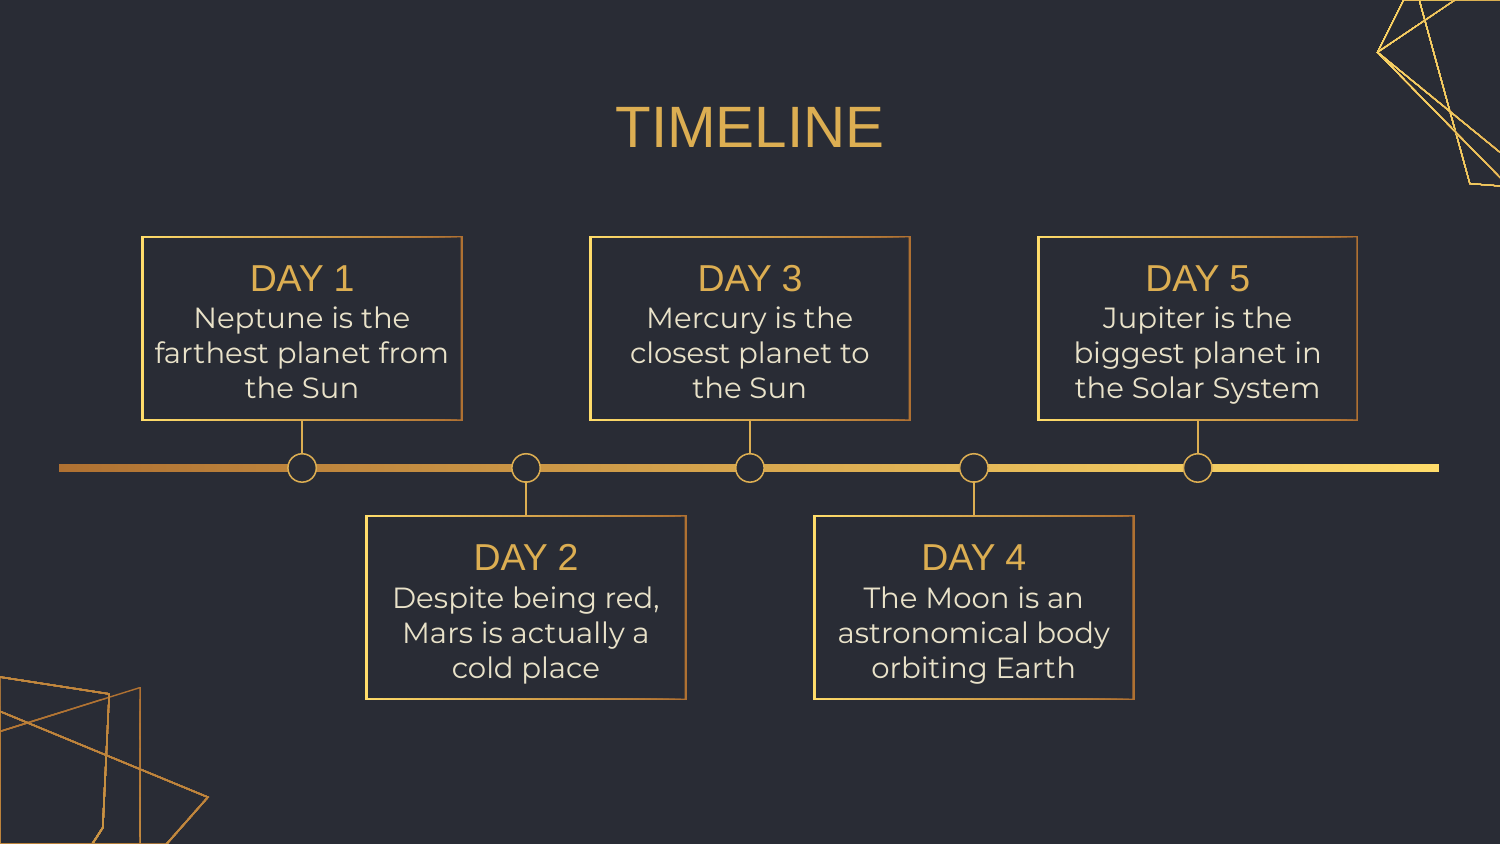

# TIMELINE

DAY 1
DAY 3
DAY 5
Neptune is the farthest planet from the Sun
Mercury is the closest planet to the Sun
Jupiter is the biggest planet in the Solar System
DAY 2
DAY 4
Despite being red, Mars is actually a cold place
The Moon is an astronomical body orbiting Earth